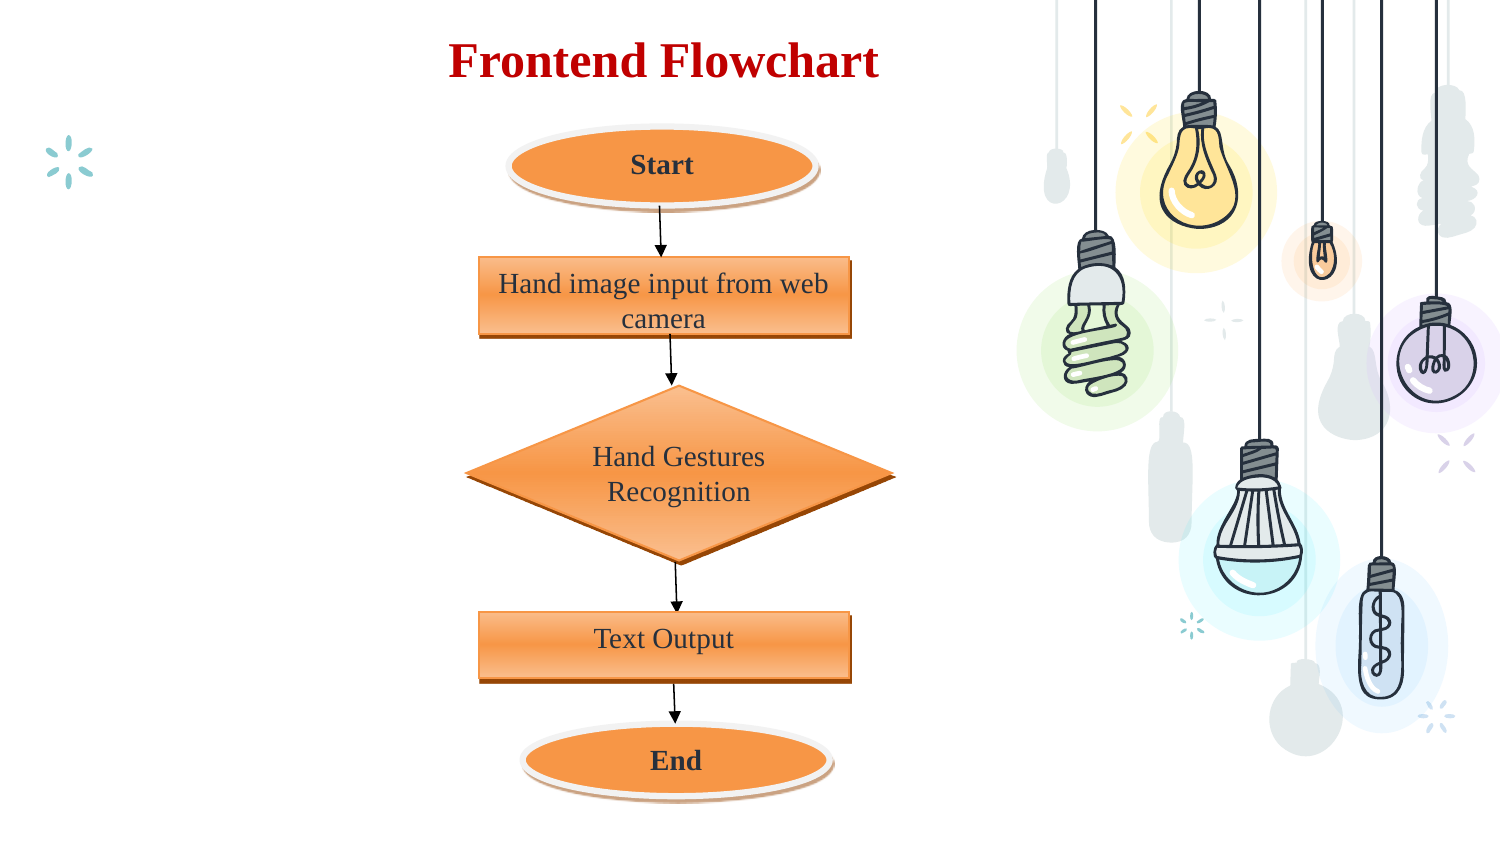

Frontend Flowchart
Start
Hand image input from web camera
Hand Gestures Recognition
Text Output
End